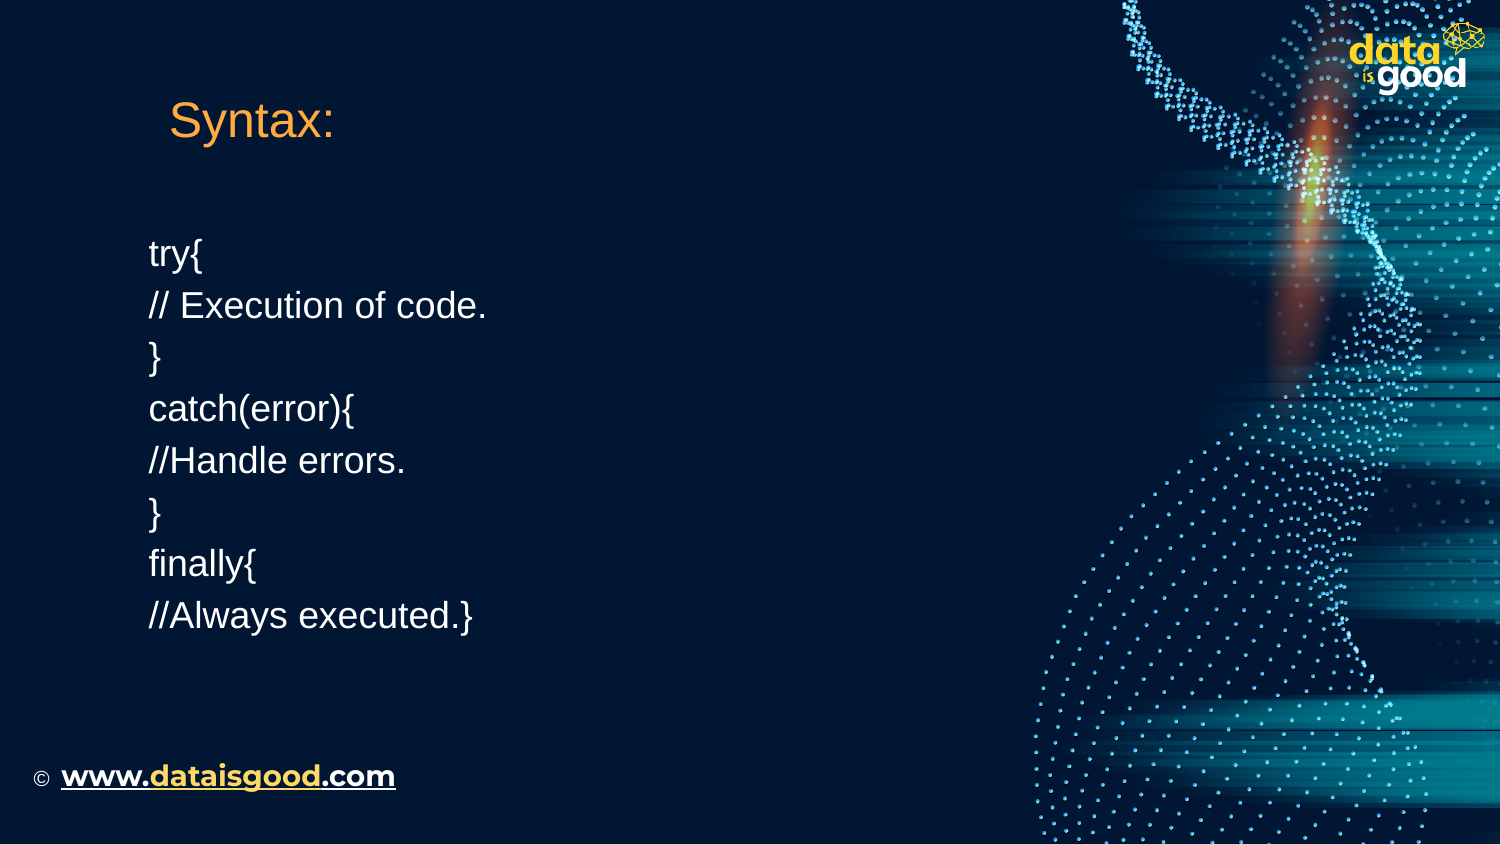

# Syntax:
try{
// Execution of code.
}
catch(error){
//Handle errors.
}
finally{
//Always executed.}